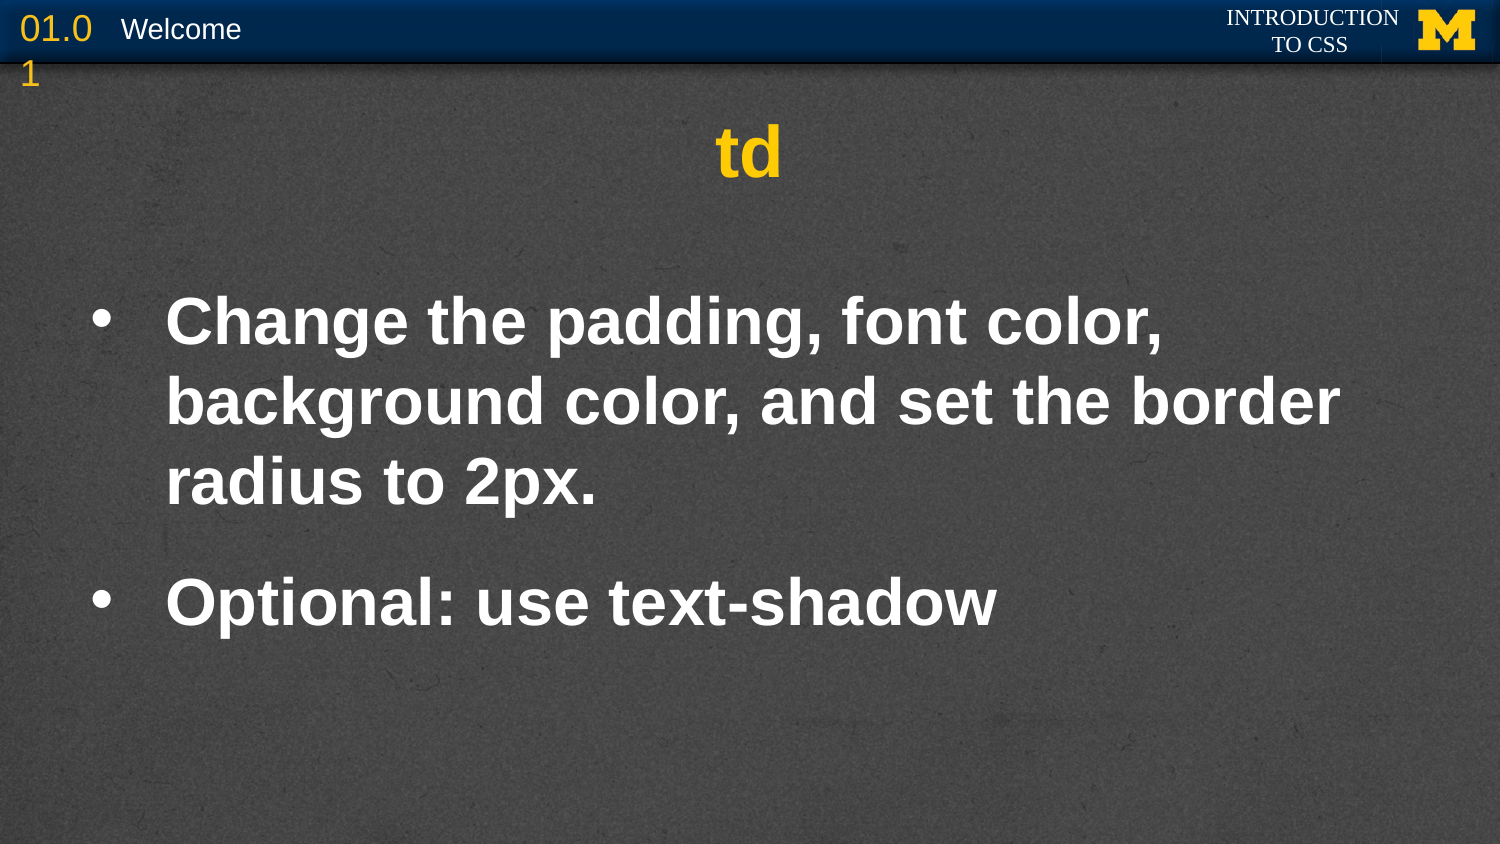

# td
Change the padding, font color, background color, and set the border radius to 2px.
Optional: use text-shadow